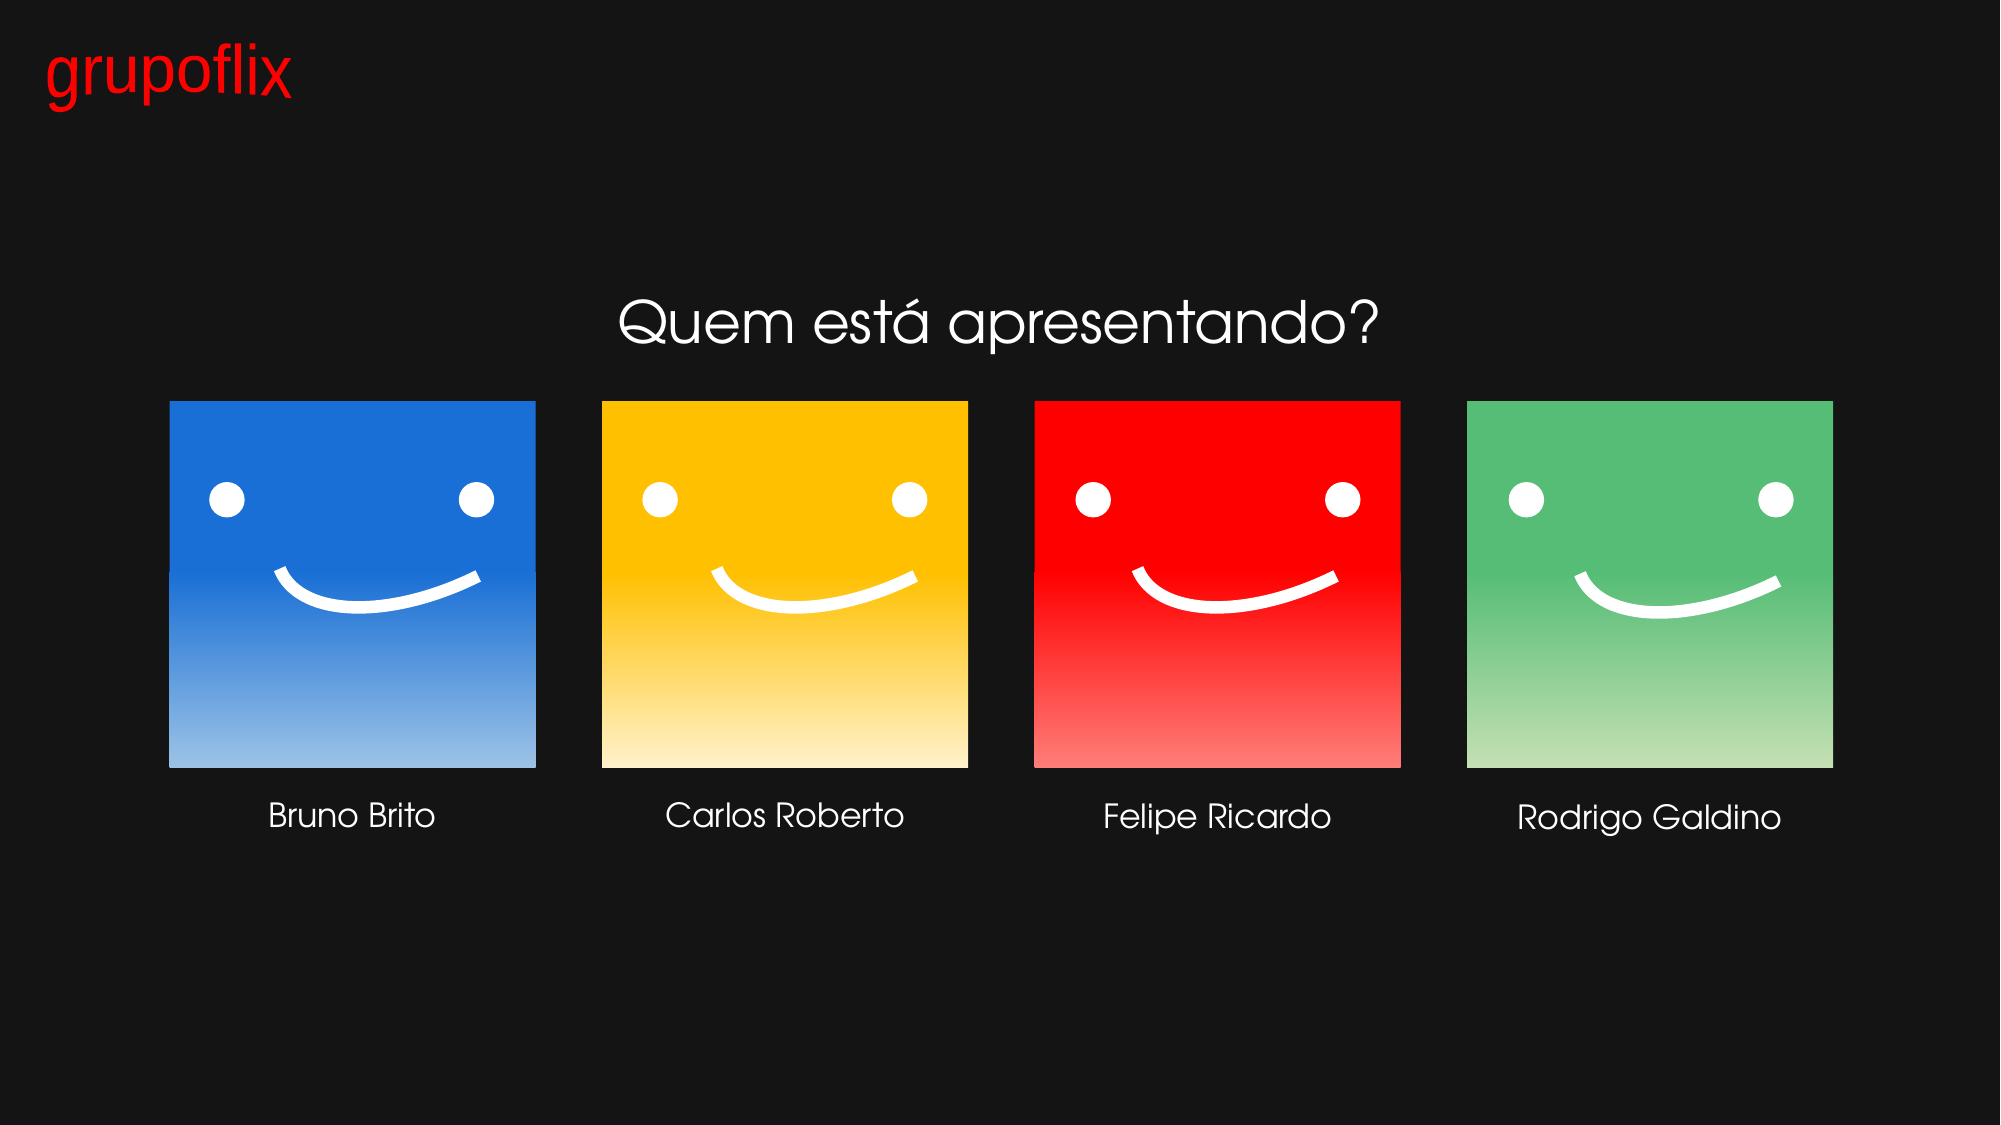

grupoflix
Quem está apresentando?

Bruno Brito

Carlos Roberto

Felipe Ricardo

Rodrigo Galdino